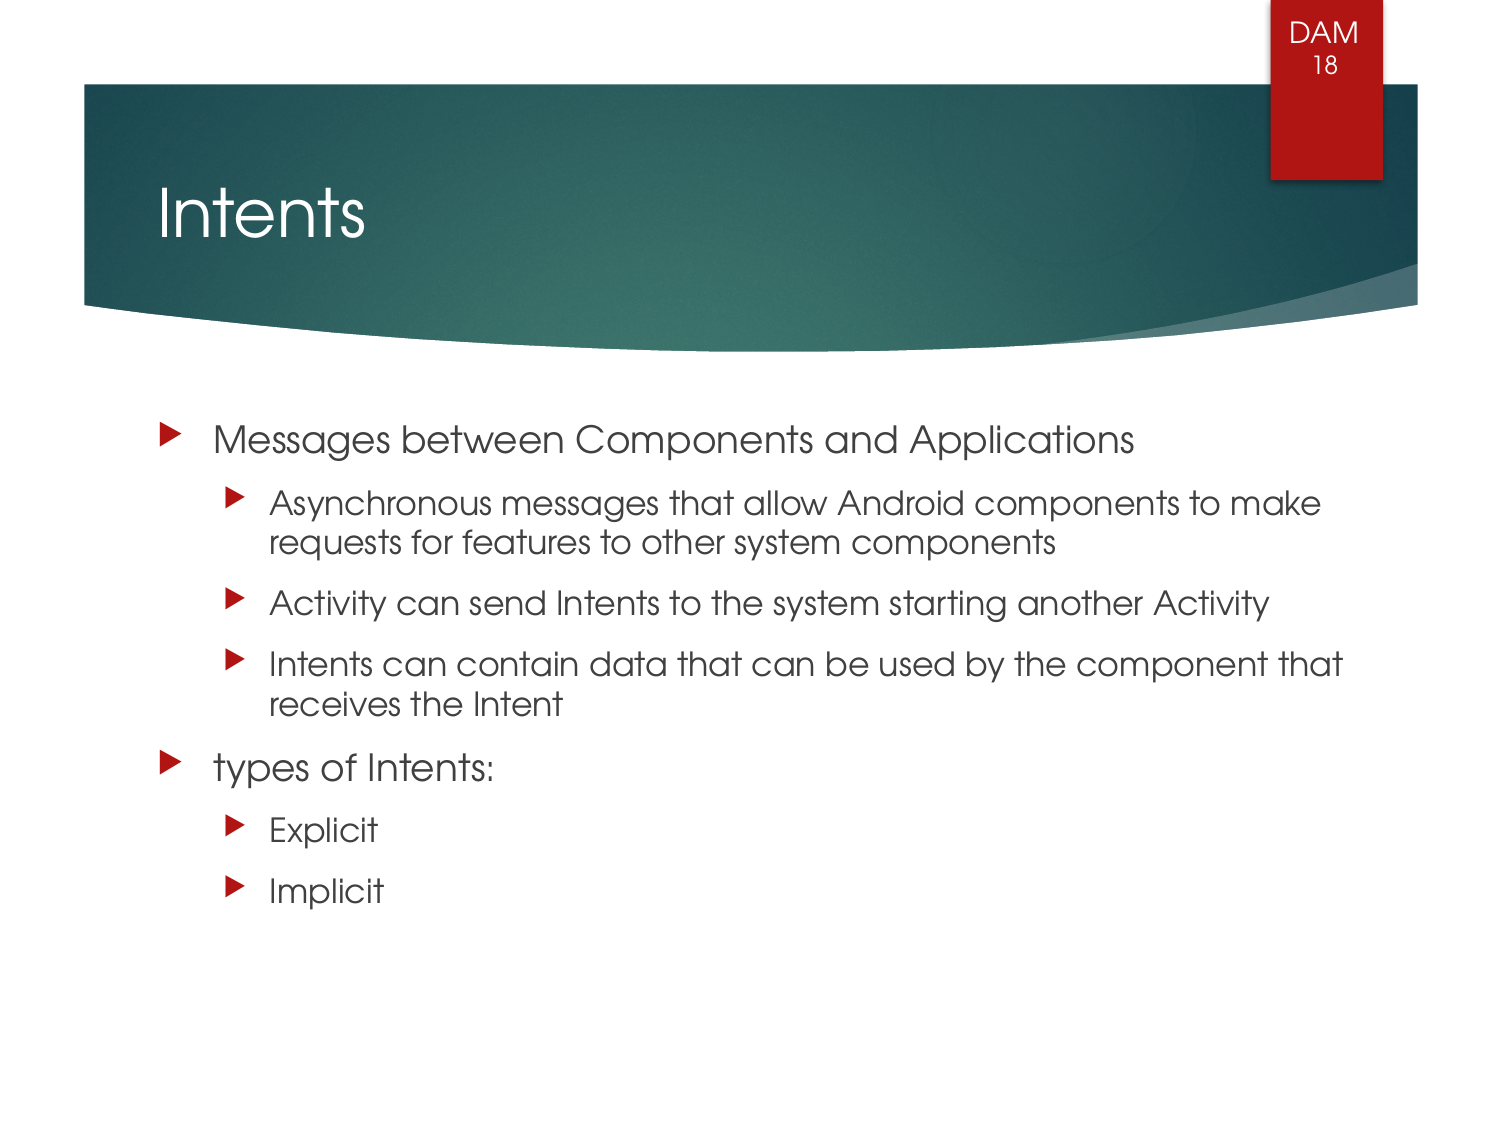

DAM
18
# Intents
Messages between Components and Applications
Asynchronous messages that allow Android components to make  requests for features to other system components
Activity can send Intents to the system starting another Activity
Intents can contain data that can be used by the component that  receives the Intent
types of Intents:
Explicit
Implicit